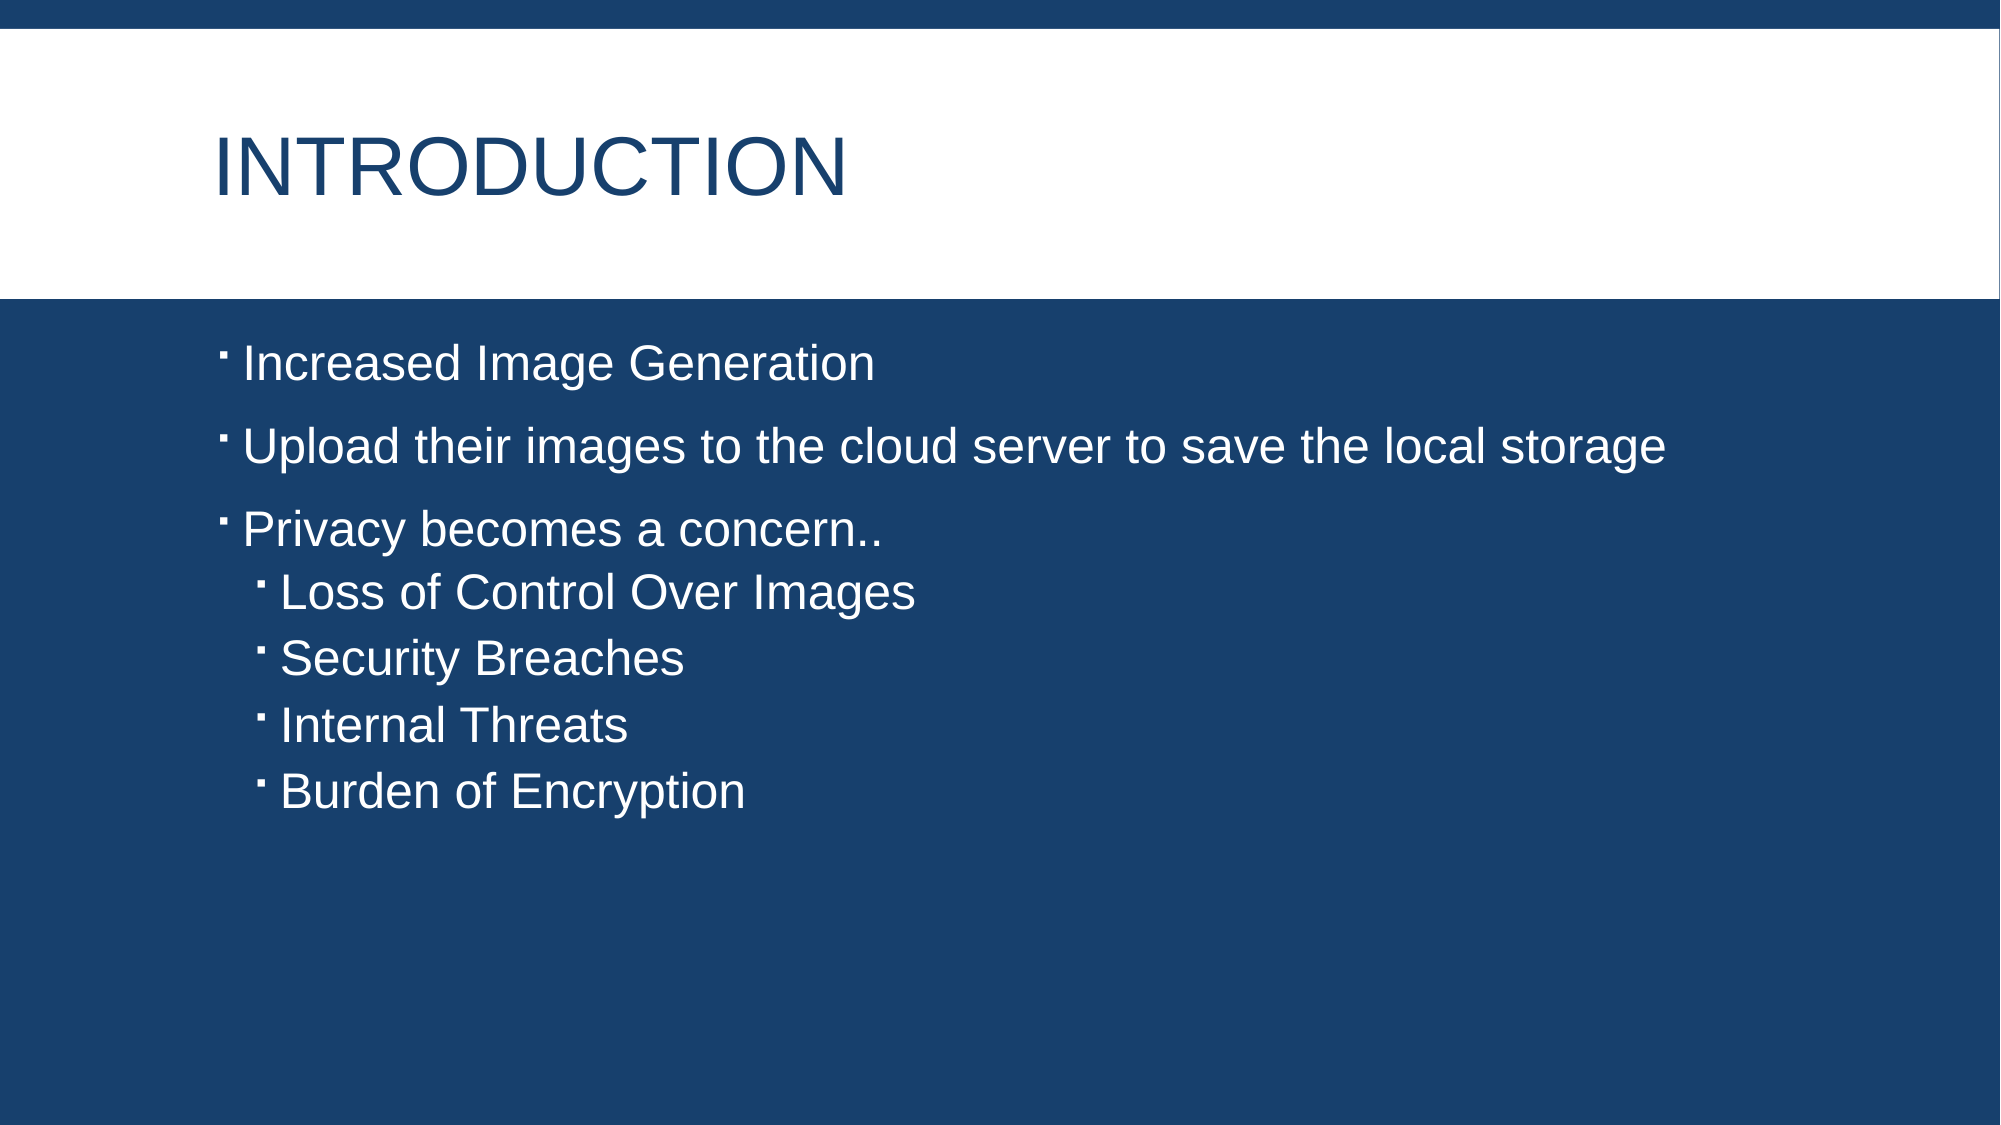

# Introduction
Increased Image Generation
Upload their images to the cloud server to save the local storage
Privacy becomes a concern..
Loss of Control Over Images
Security Breaches
Internal Threats
Burden of Encryption